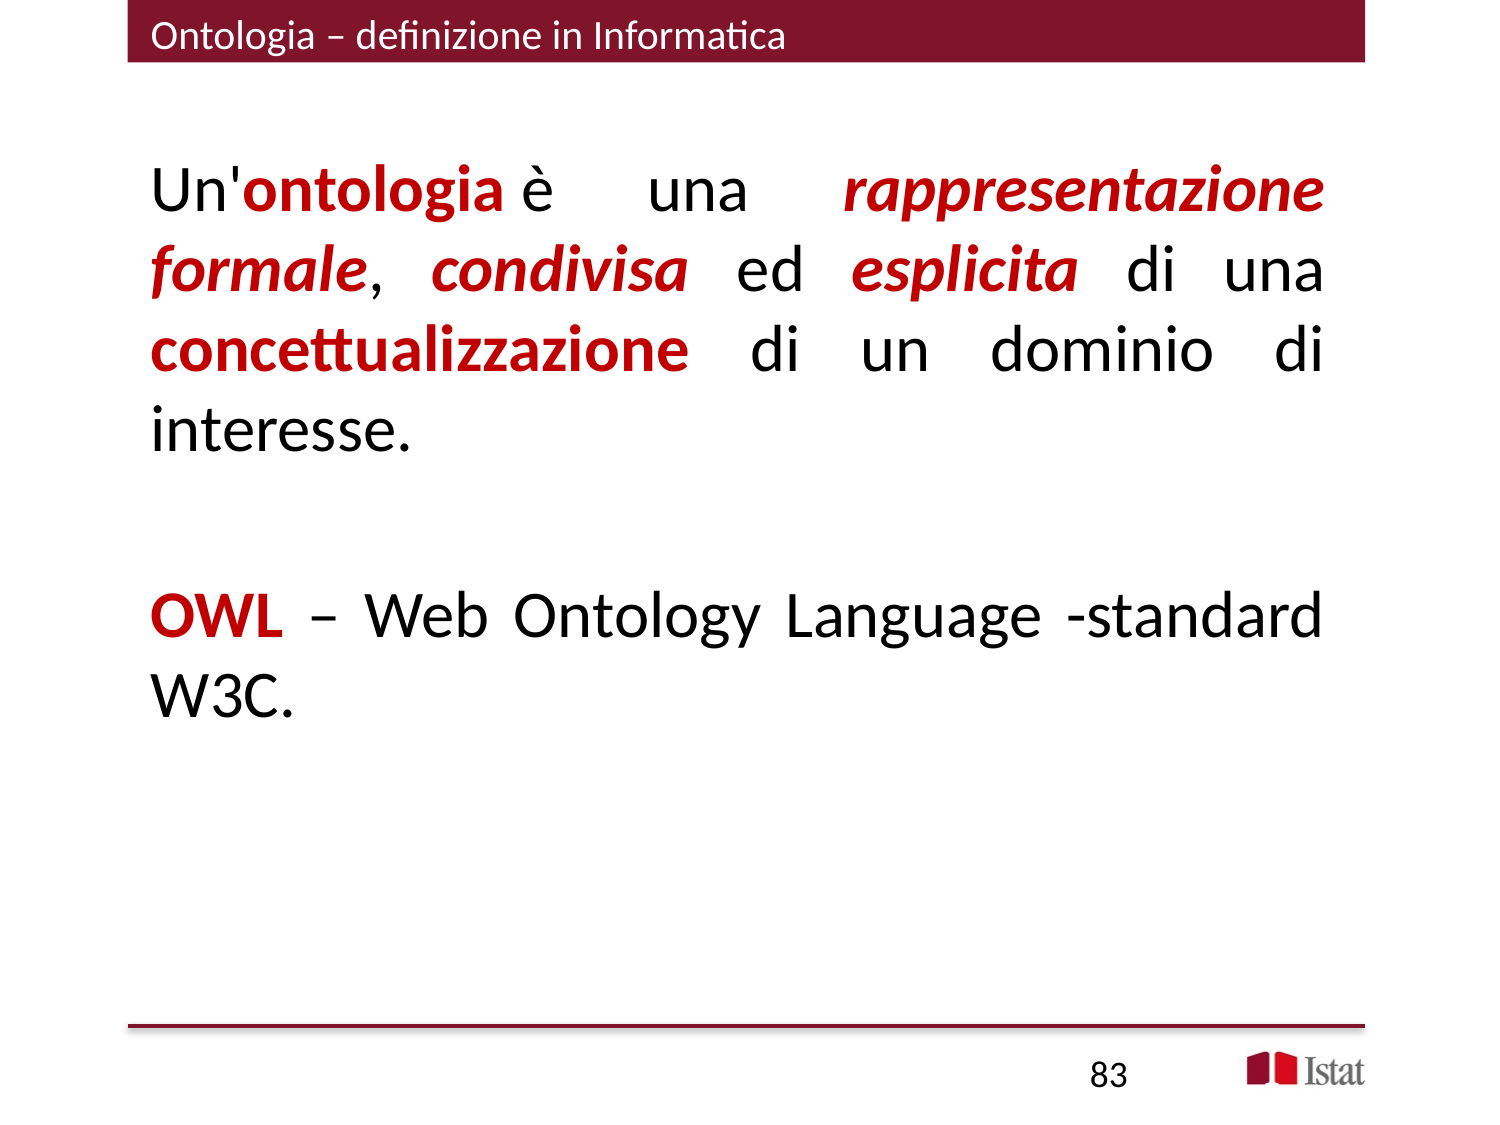

# Ontologia – definizione in Informatica
Un'ontologia è una rappresentazione formale, condivisa ed esplicita di una concettualizzazione di un dominio di interesse.

OWL – Web Ontology Language -standard W3C.

83